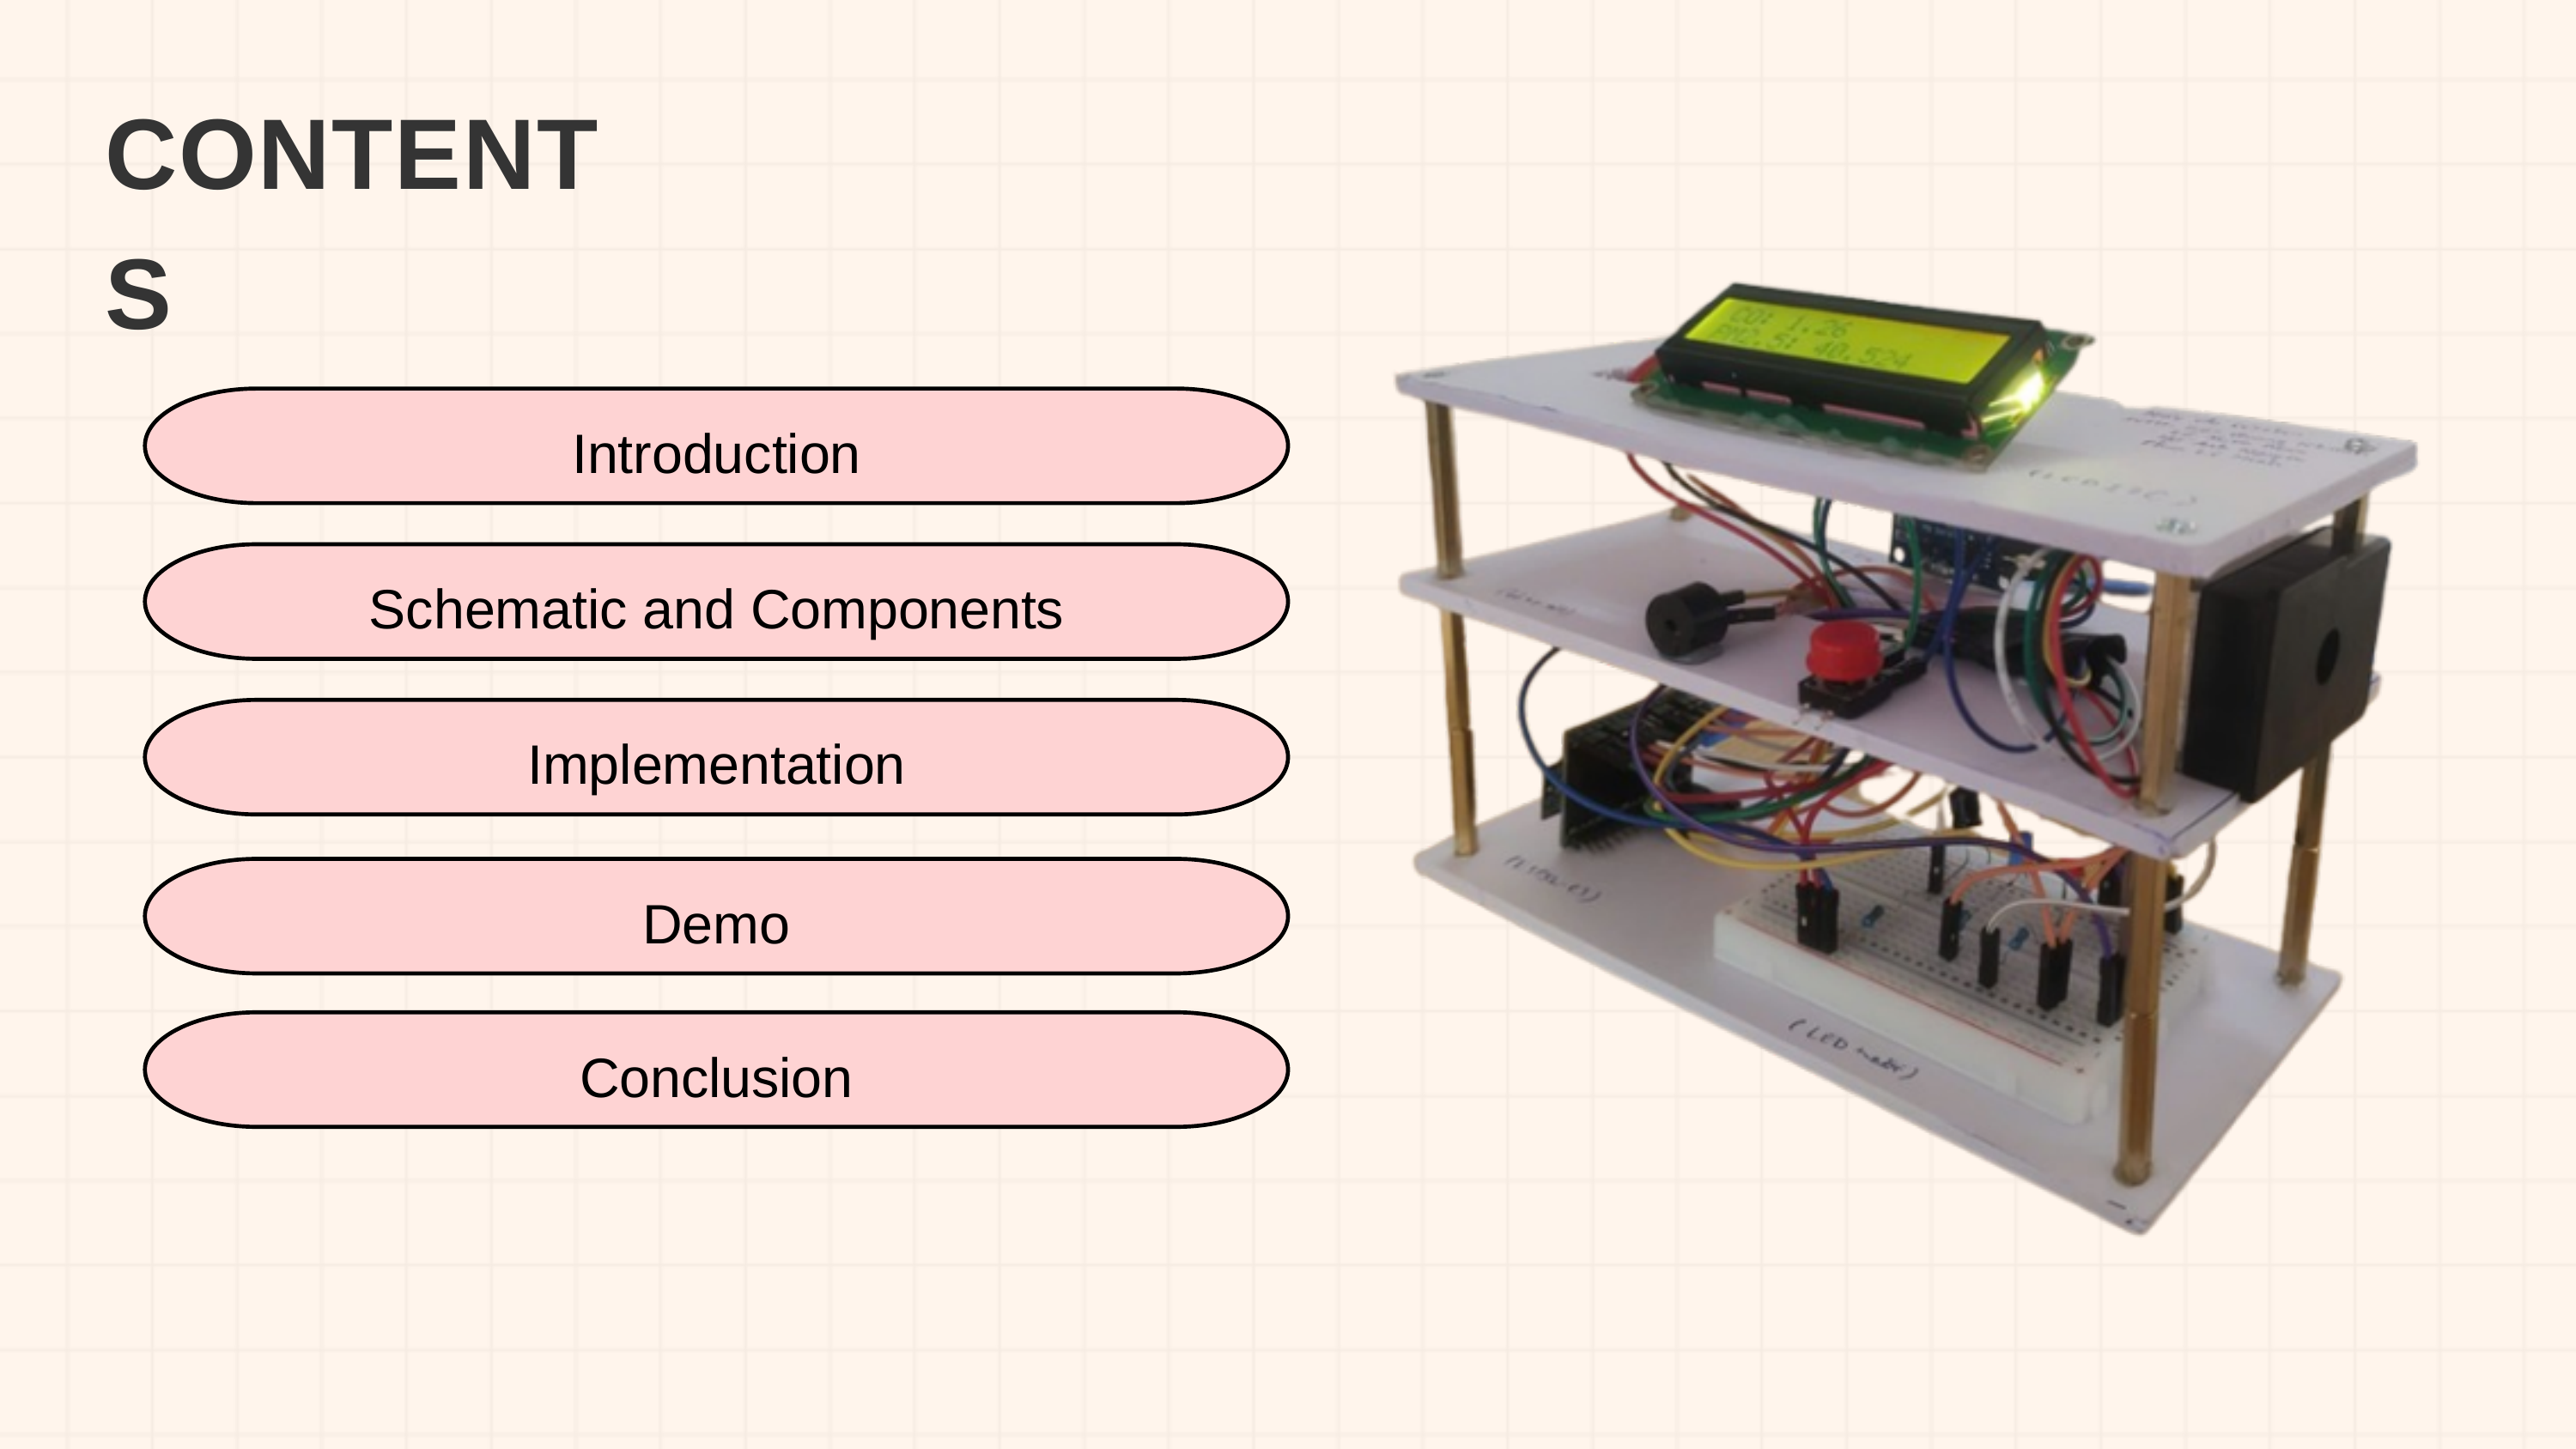

CONTENTS

Introduction

Schematic and Components

Implementation

Demo
Conclusion